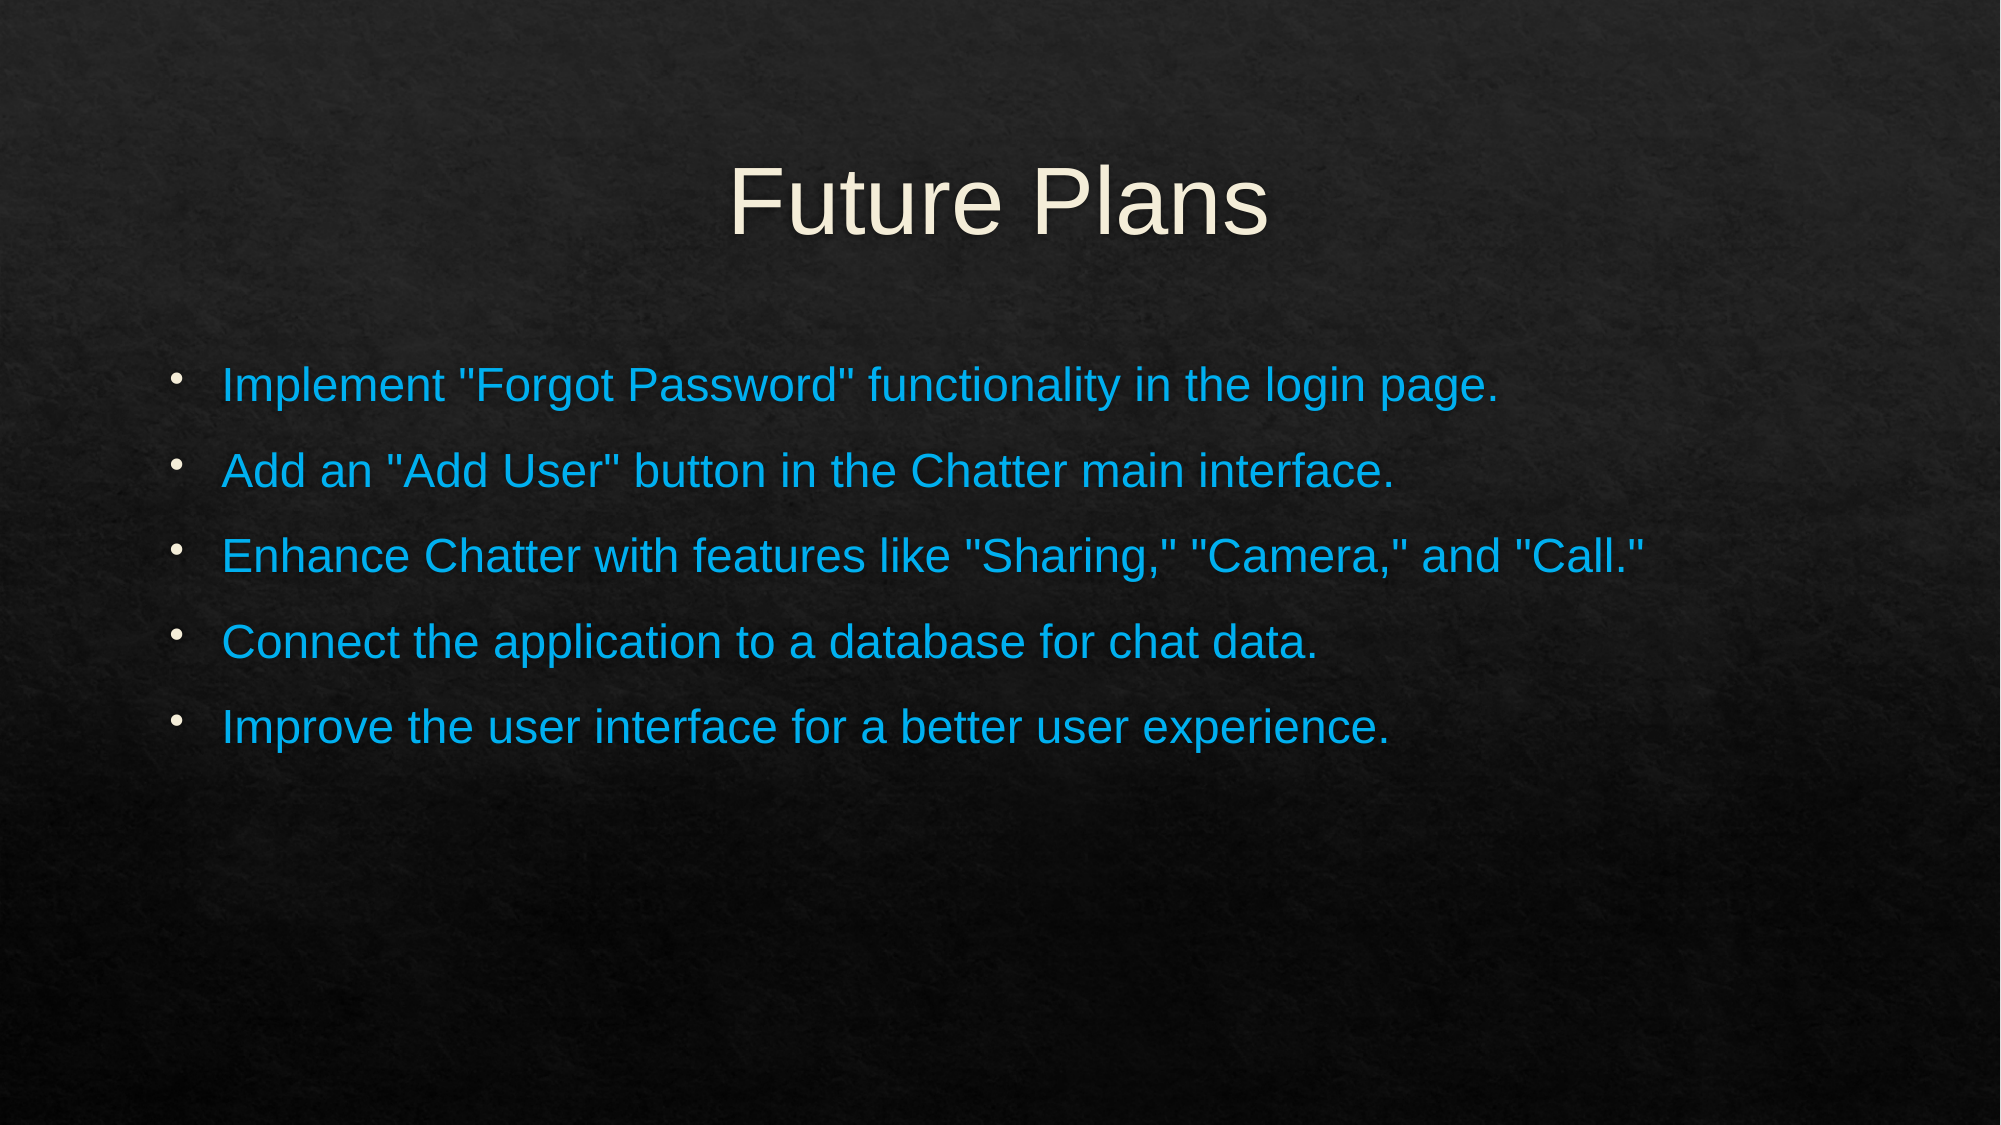

# Future Plans
Implement "Forgot Password" functionality in the login page.
Add an "Add User" button in the Chatter main interface.
Enhance Chatter with features like "Sharing," "Camera," and "Call."
Connect the application to a database for chat data.
Improve the user interface for a better user experience.